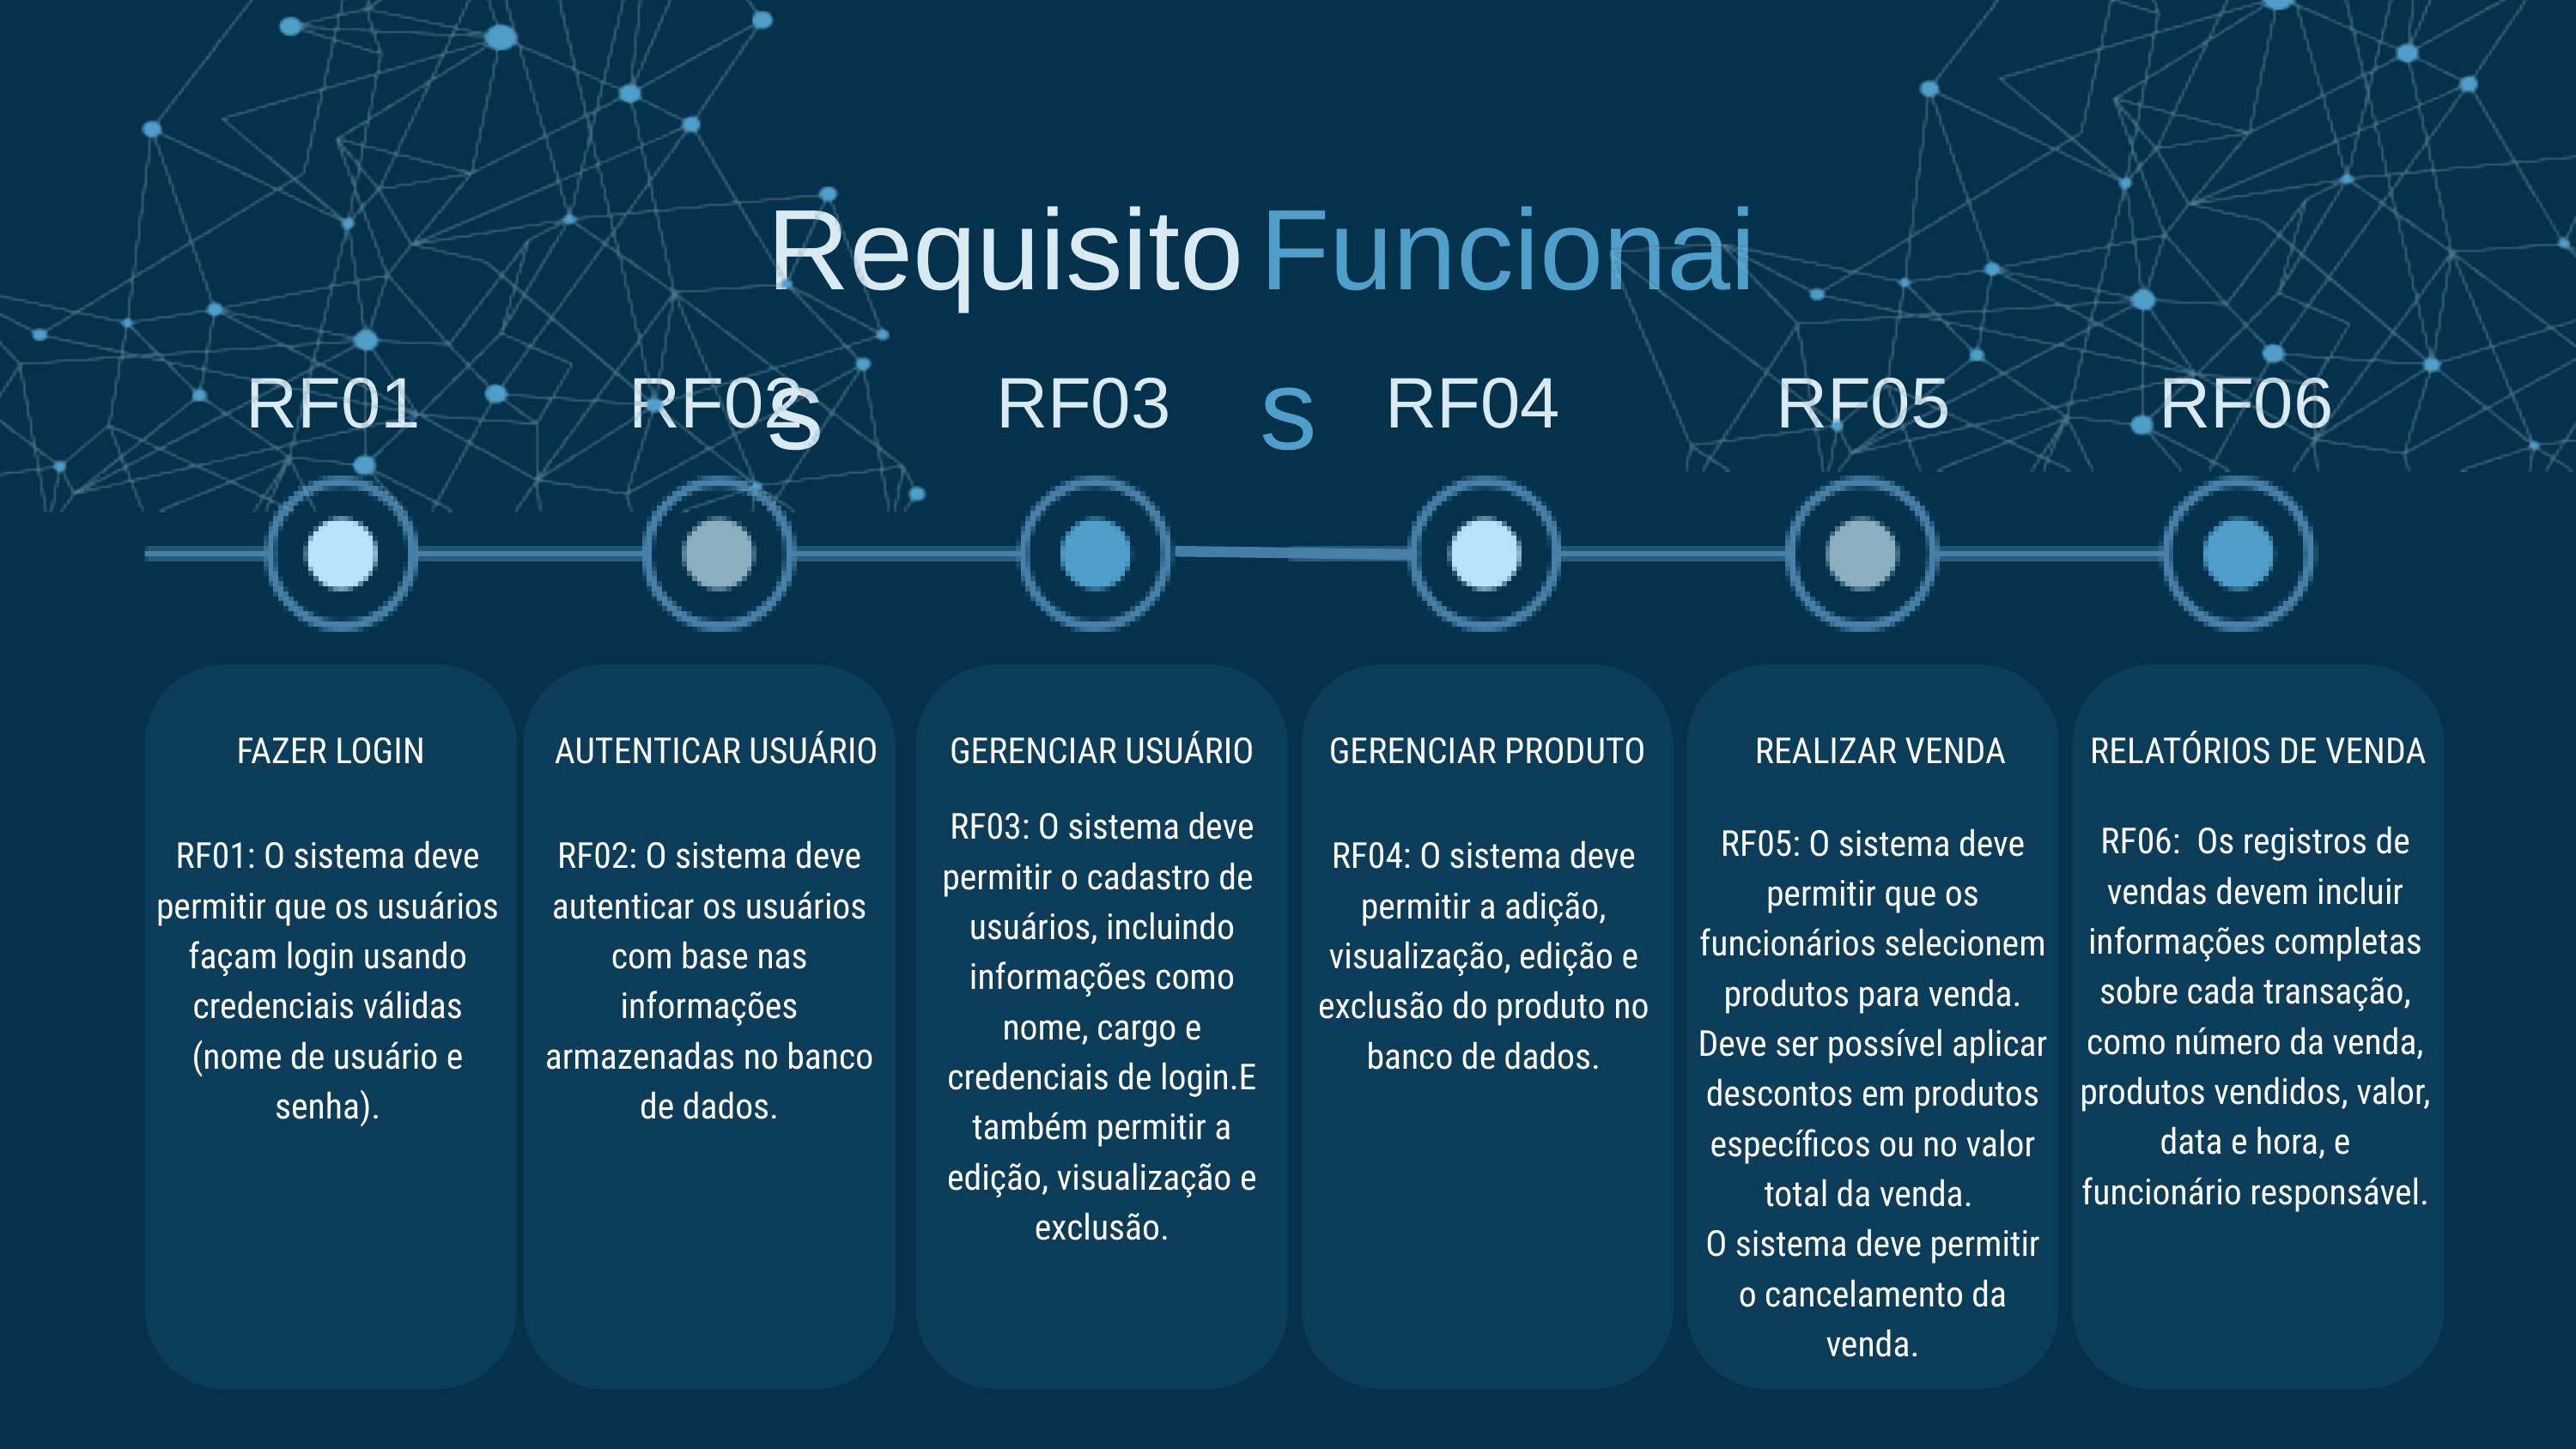

Requisitos
Funcionais
RF01
RF02
RF03
RF04
RF05
RF06

FAZER LOGIN
AUTENTICAR USUÁRIO
GERENCIAR USUÁRIO
GERENCIAR PRODUTO
REALIZAR VENDA
RELATÓRIOS DE VENDA
RF03: O sistema deve permitir o cadastro de  usuários, incluindo informações como nome, cargo e credenciais de login.E também permitir a edição, visualização e exclusão.
RF06:  Os registros de vendas devem incluir informações completas sobre cada transação, como número da venda, produtos vendidos, valor, data e hora, e funcionário responsável.

RF05: O sistema deve permitir que os funcionários selecionem produtos para venda.
Deve ser possível aplicar descontos em produtos específicos ou no valor total da venda.
O sistema deve permitir o cancelamento da venda.

RF01: O sistema deve permitir que os usuários façam login usando credenciais válidas (nome de usuário e senha).
RF02: O sistema deve autenticar os usuários com base nas informações armazenadas no banco de dados.
RF04: O sistema deve permitir a adição, visualização, edição e exclusão do produto no banco de dados.